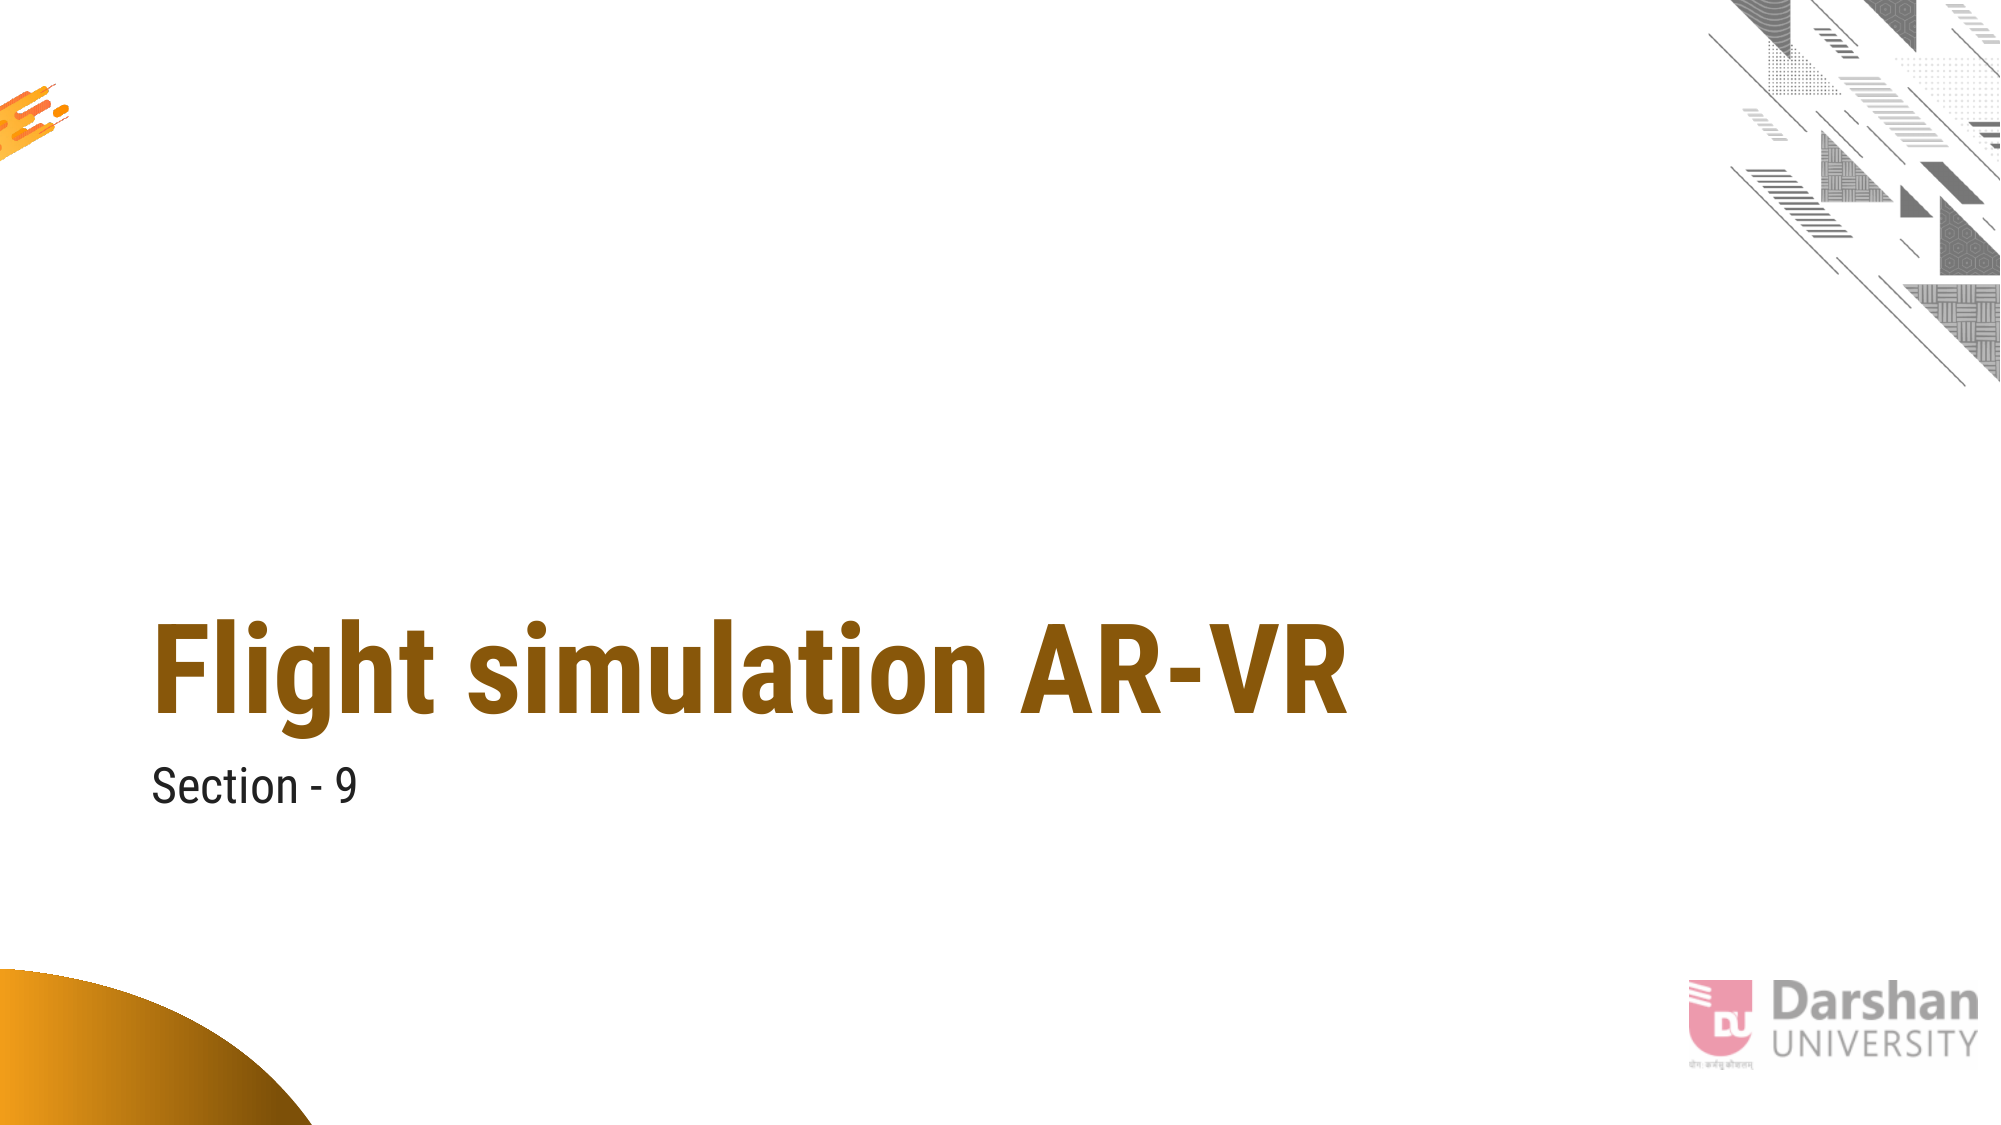

# Flight simulation AR-VR
Section - 9